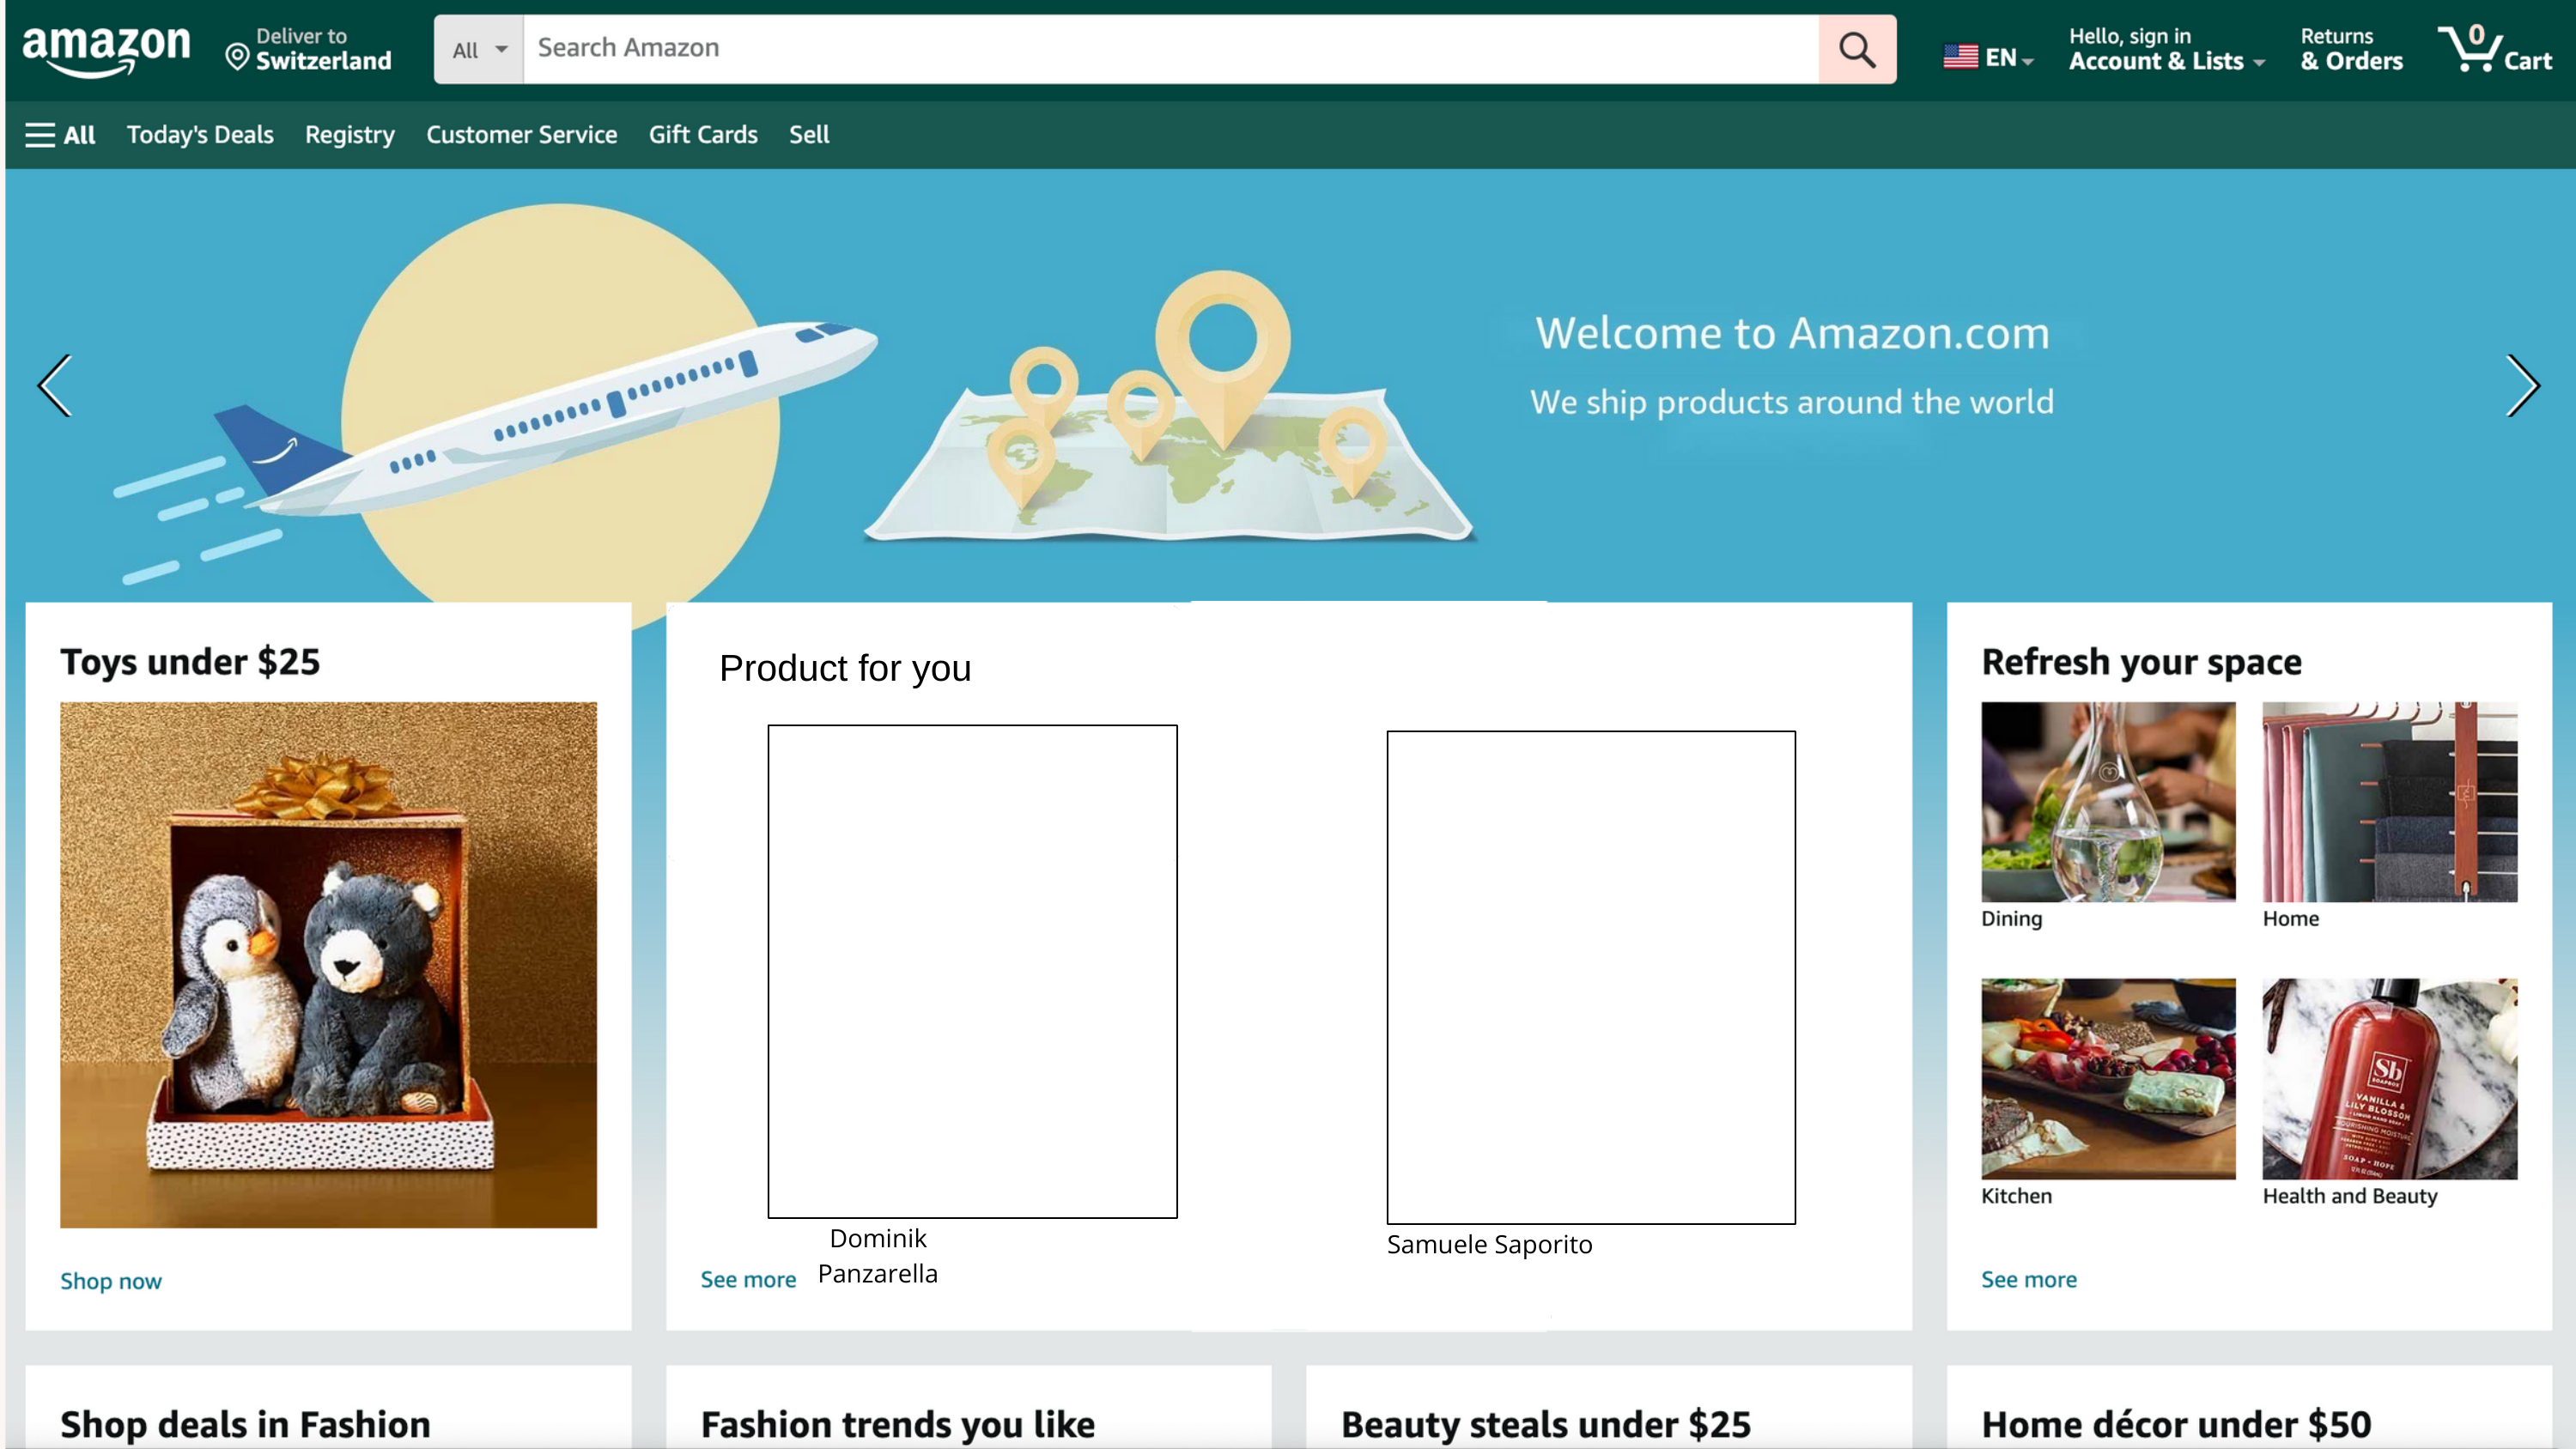

Product for you

Dominik Panzarella
Samuele Saporito